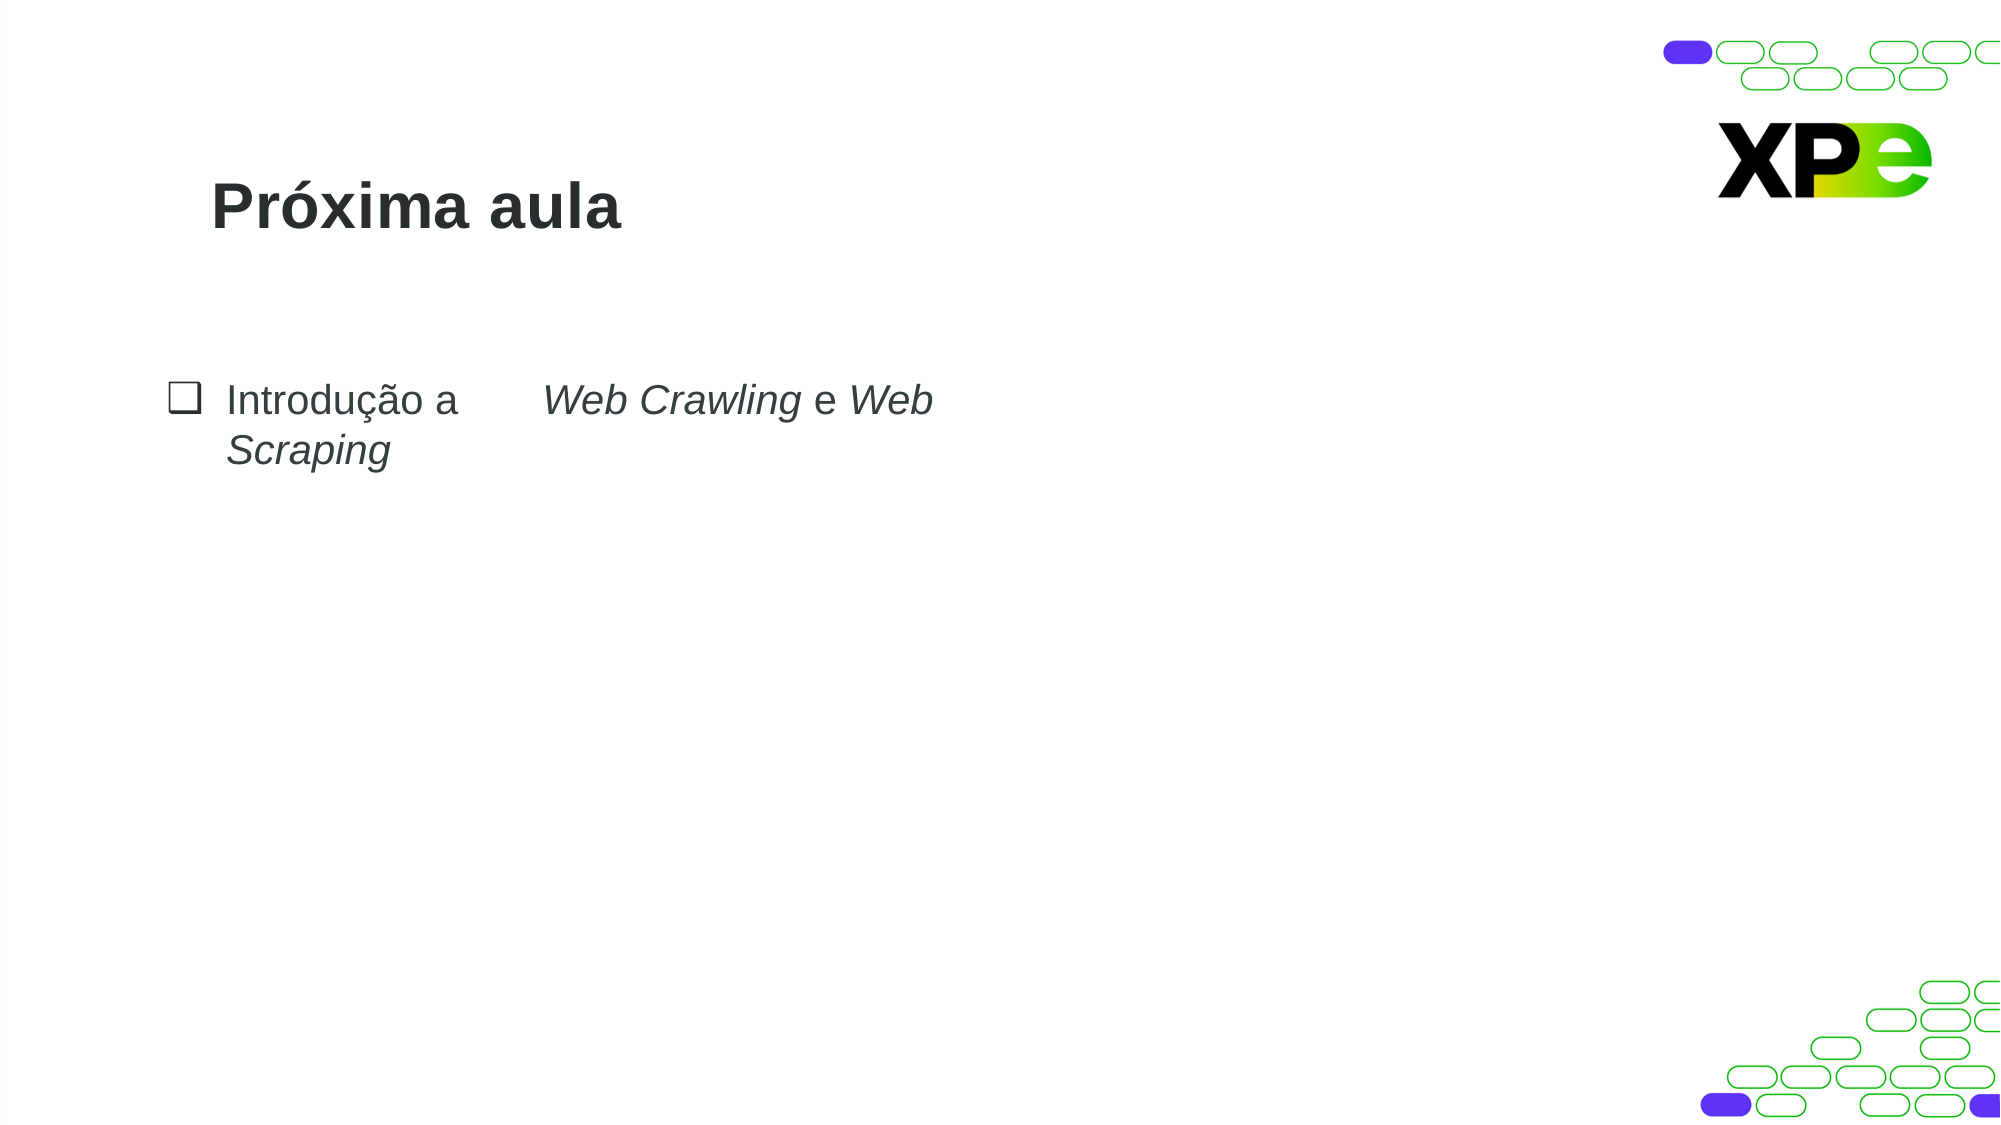

# Próxima aula
Introdução a	Web Crawling e Web Scraping